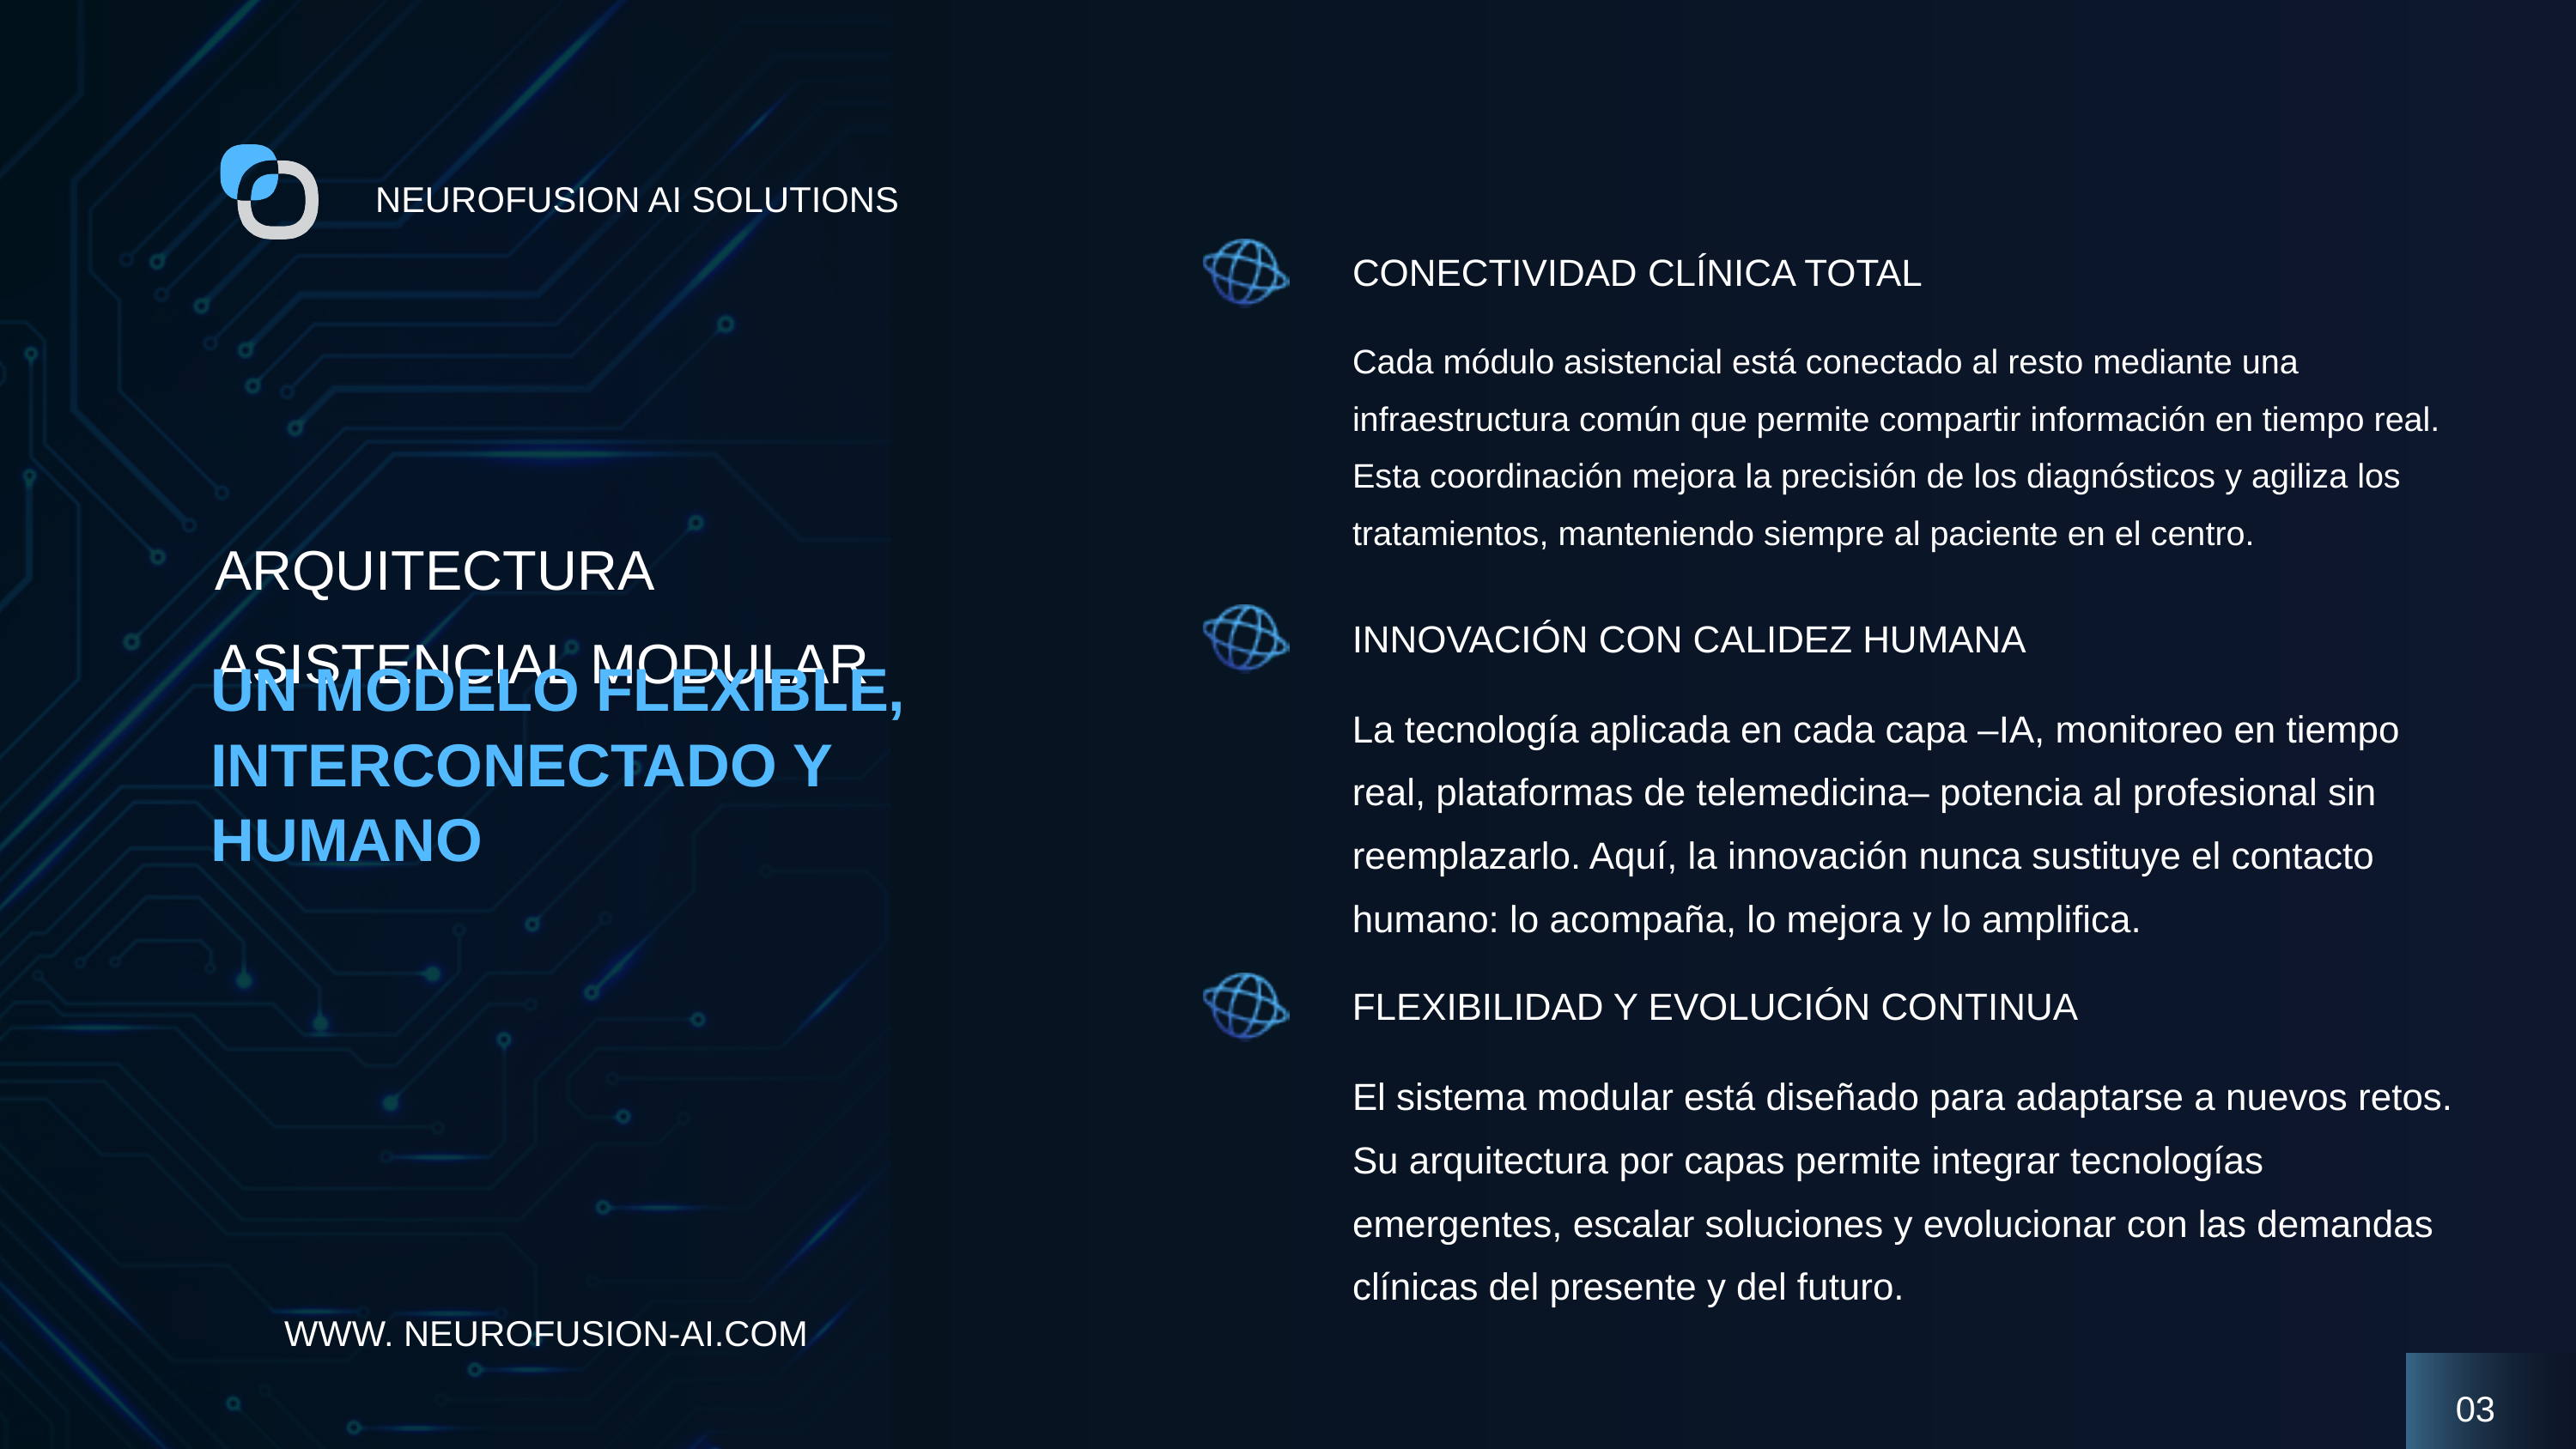

NEUROFUSION AI SOLUTIONS
CONECTIVIDAD CLÍNICA TOTAL

Cada módulo asistencial está conectado al resto mediante una infraestructura común que permite compartir información en tiempo real. Esta coordinación mejora la precisión de los diagnósticos y agiliza los tratamientos, manteniendo siempre al paciente en el centro.

ARQUITECTURA ASISTENCIAL MODULAR
INNOVACIÓN CON CALIDEZ HUMANA

UN MODELO FLEXIBLE, INTERCONECTADO Y HUMANO
La tecnología aplicada en cada capa –IA, monitoreo en tiempo real, plataformas de telemedicina– potencia al profesional sin reemplazarlo. Aquí, la innovación nunca sustituye el contacto humano: lo acompaña, lo mejora y lo amplifica.
FLEXIBILIDAD Y EVOLUCIÓN CONTINUA

El sistema modular está diseñado para adaptarse a nuevos retos. Su arquitectura por capas permite integrar tecnologías emergentes, escalar soluciones y evolucionar con las demandas clínicas del presente y del futuro.
WWW. NEUROFUSION-AI.COM

03